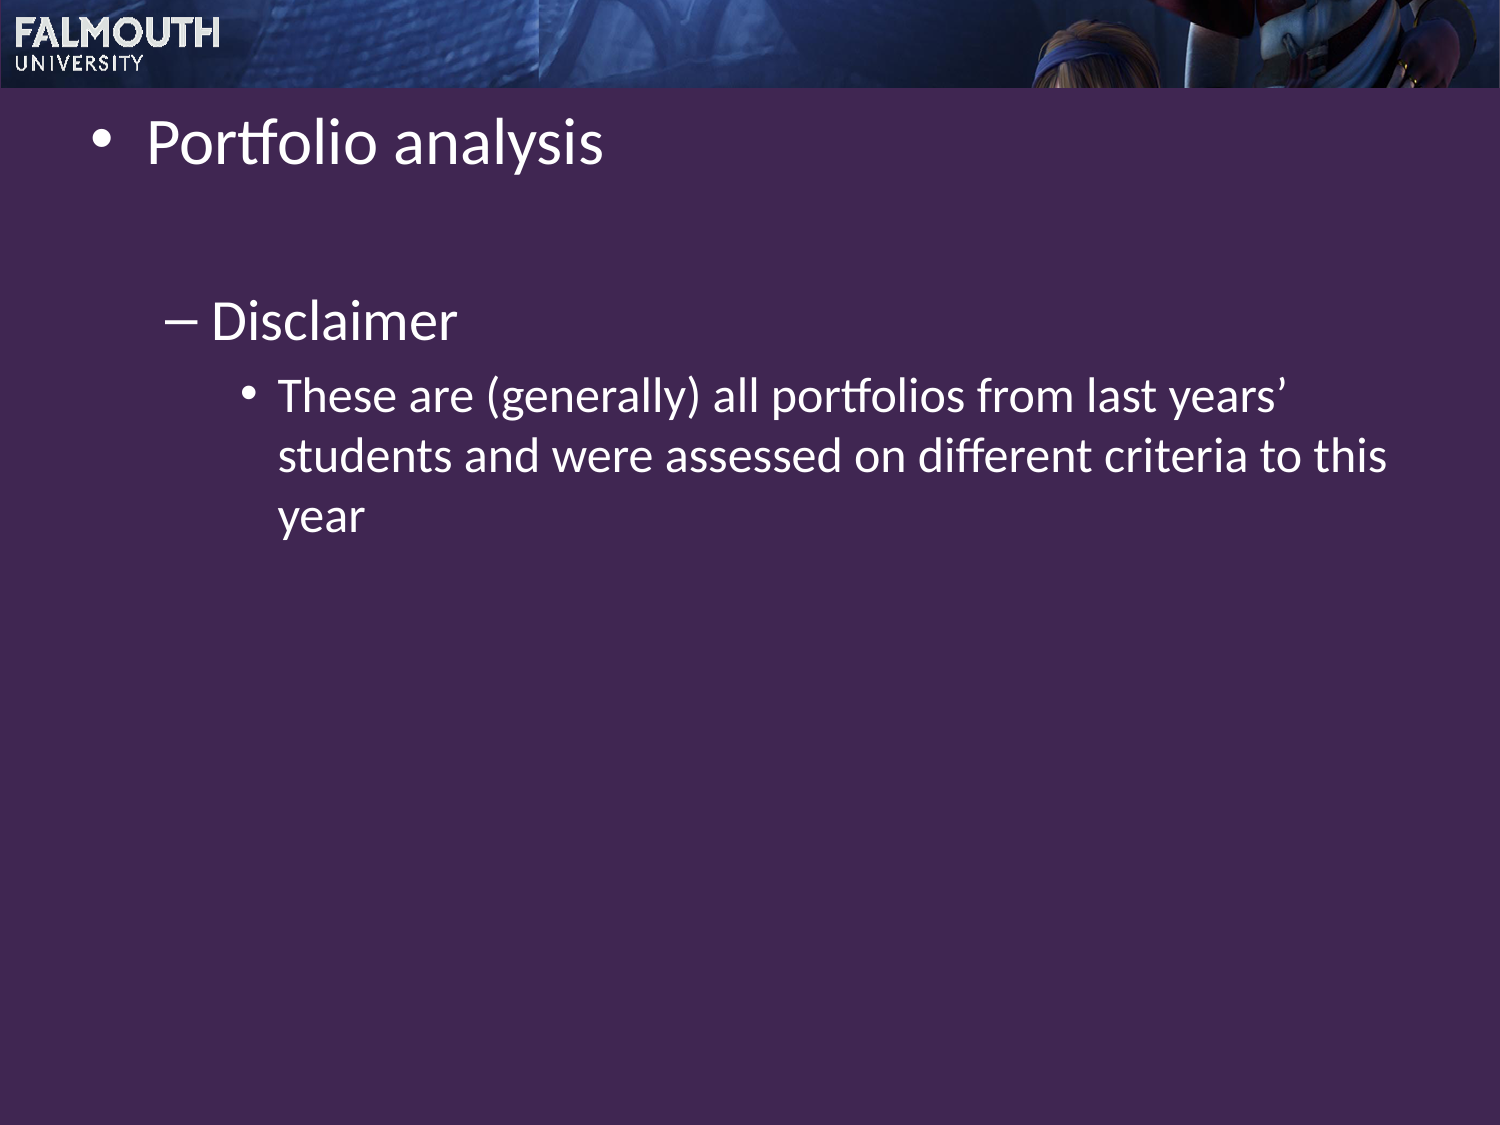

Portfolio analysis

Disclaimer
These are (generally) all portfolios from last years’ students and were assessed on different criteria to this year